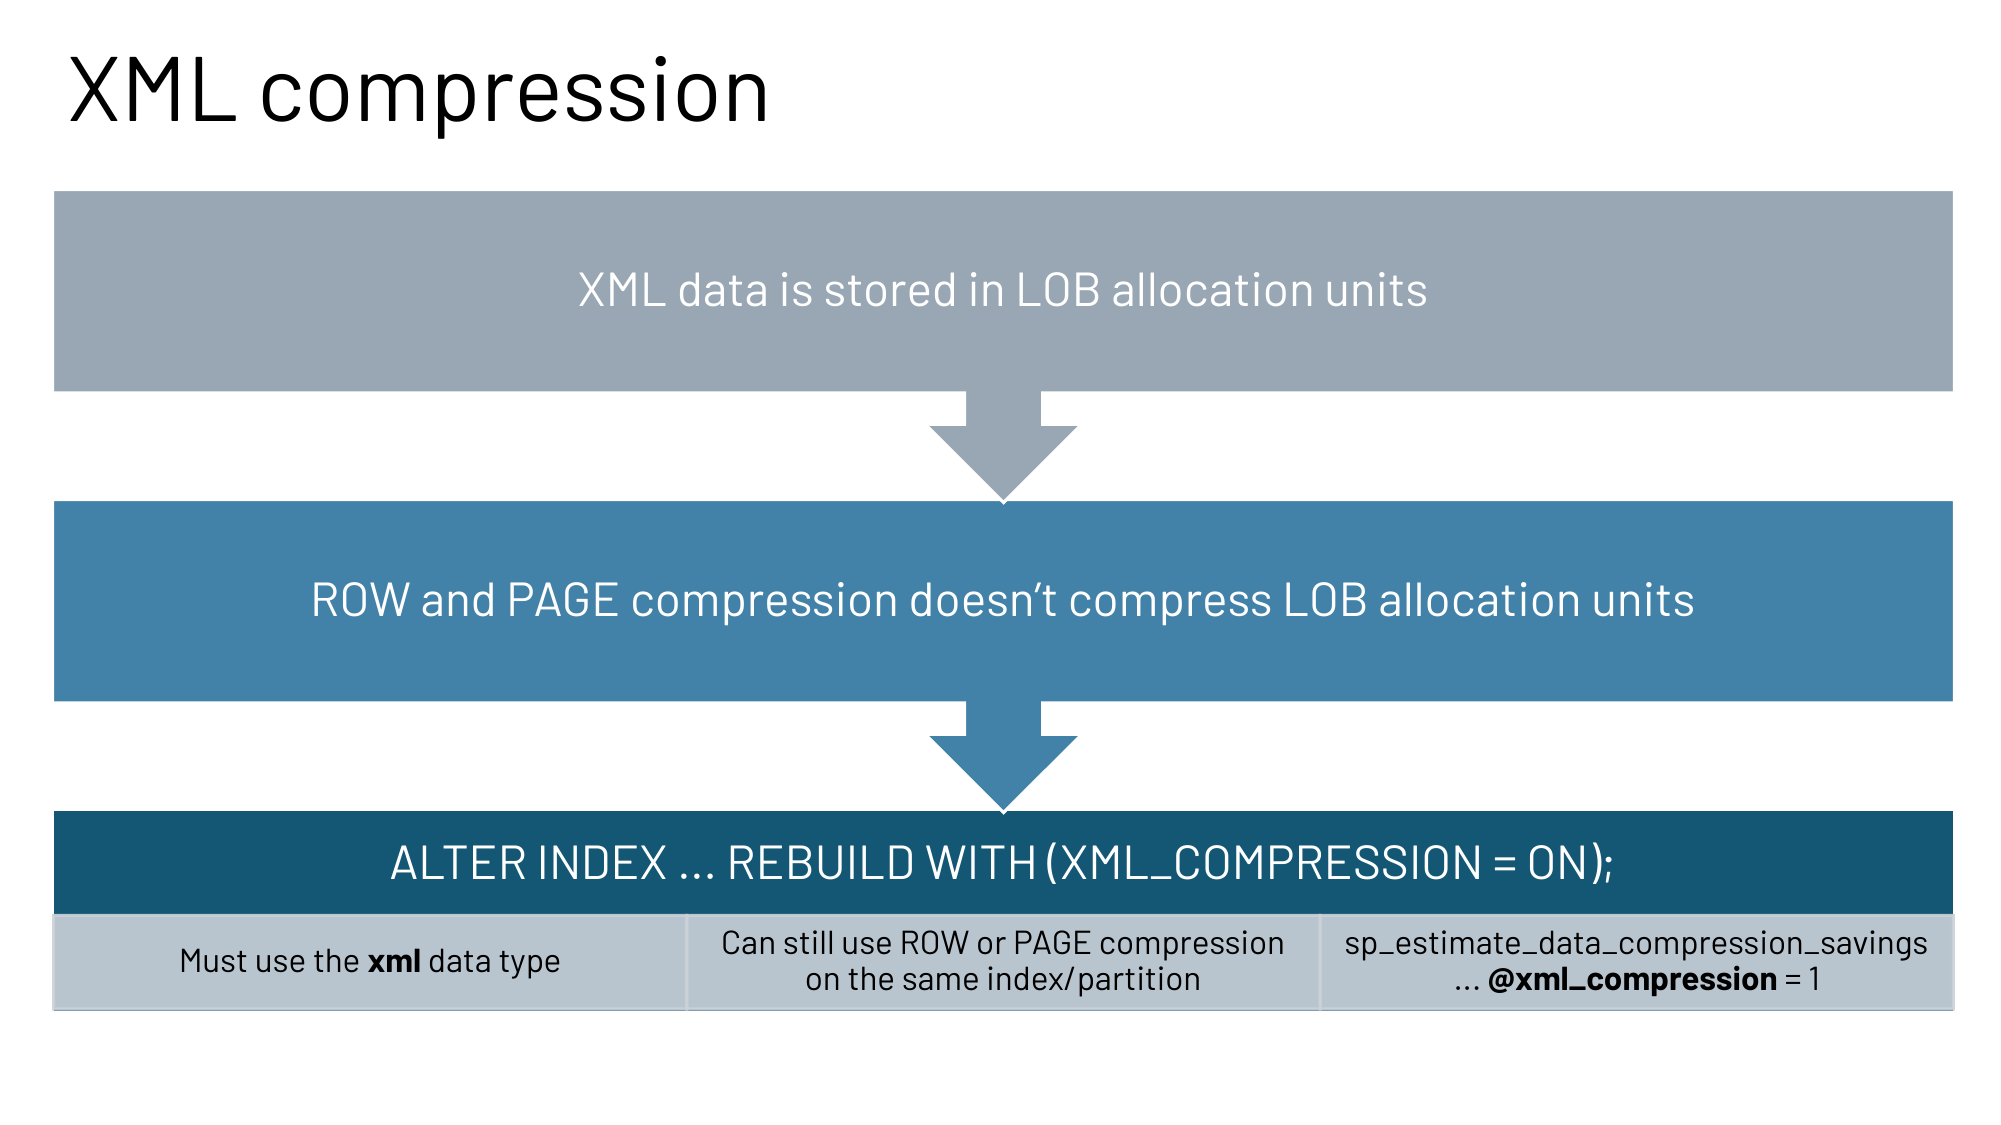

# XML compression
ALTER INDEX ... REBUILD WITH (XML_COMPRESSION = ON);
Must use the xml data type
Can still use ROW or PAGE compression on the same index/partition
sp_estimate_data_compression_savings ... @xml_compression = 1
ROW and PAGE compression doesn’t compress LOB allocation units
XML data is stored in LOB allocation units